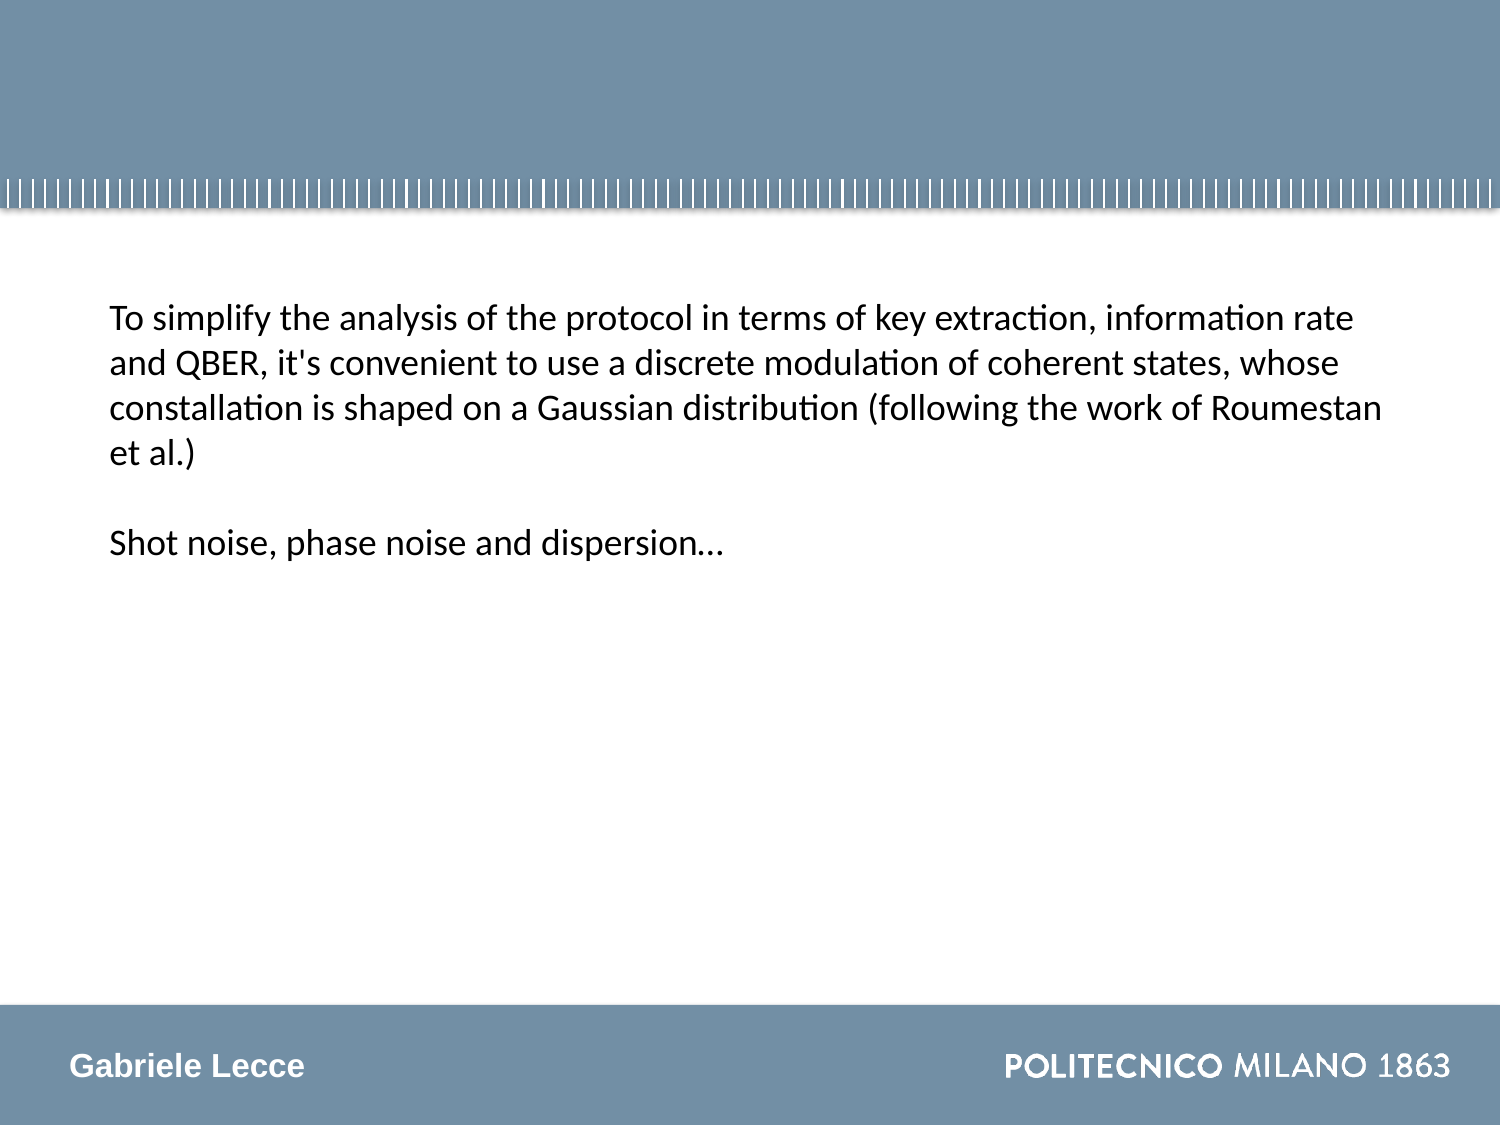

#
To simplify the analysis of the protocol in terms of key extraction, information rate and QBER, it's convenient to use a discrete modulation of coherent states, whose constallation is shaped on a Gaussian distribution (following the work of Roumestan et al.)

Shot noise, phase noise and dispersion…